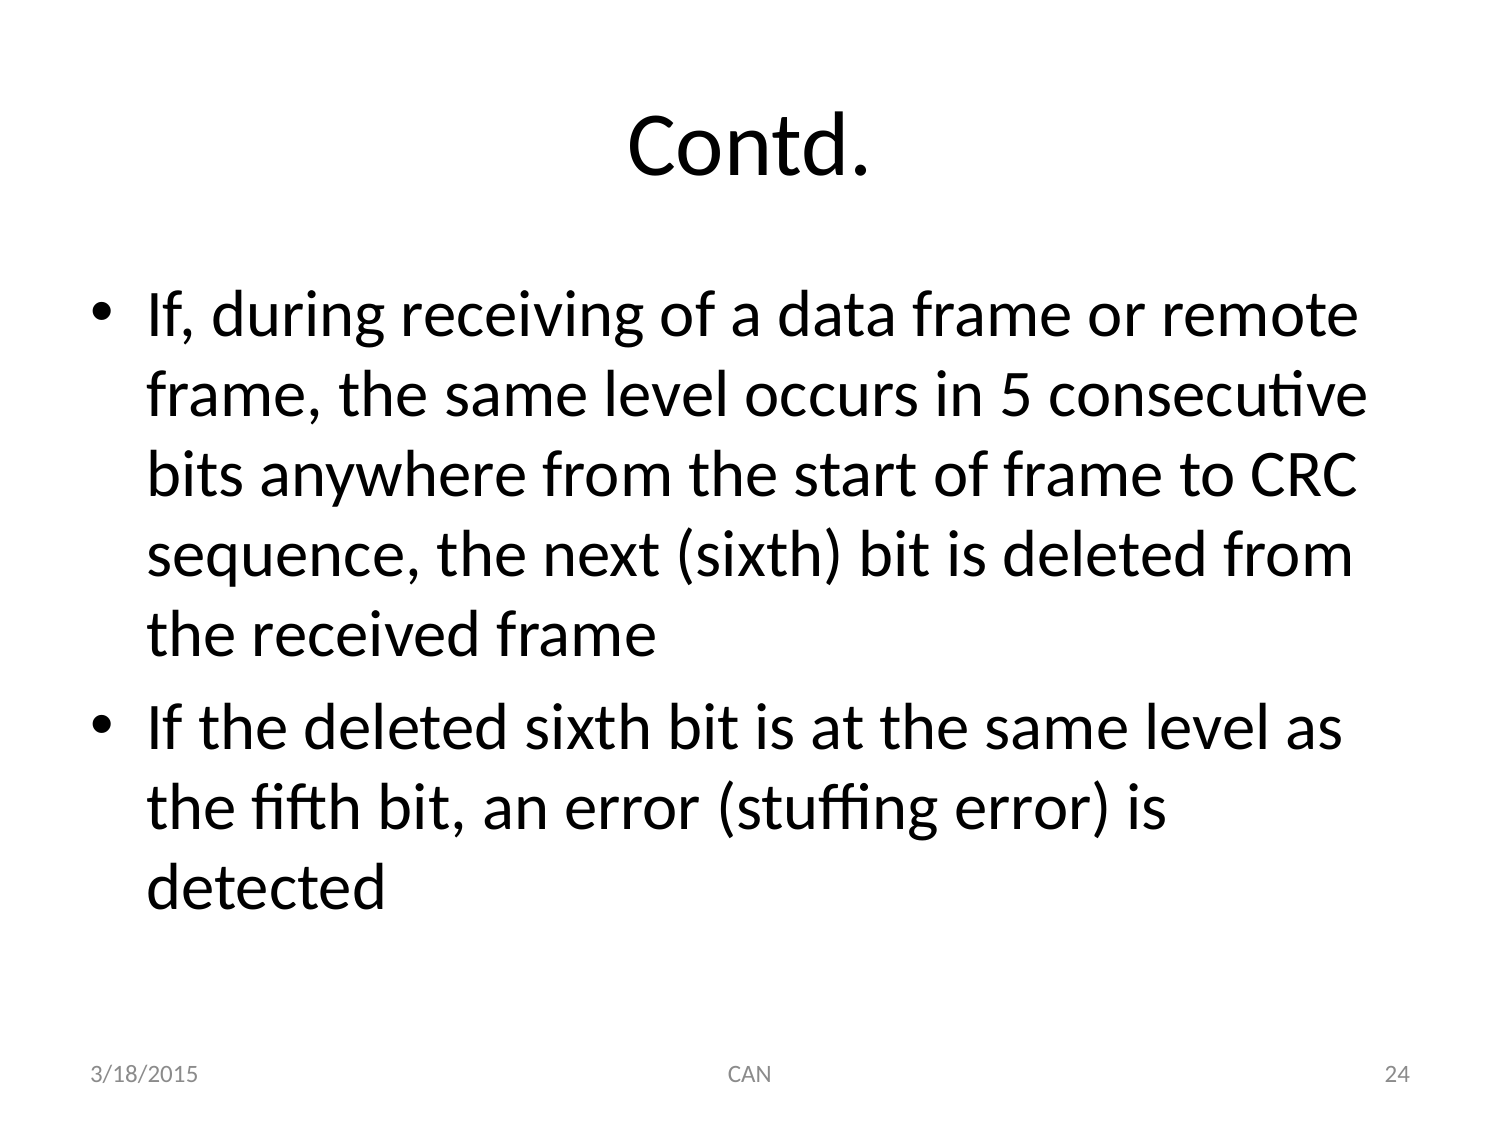

# Contd.
If, during receiving of a data frame or remote frame, the same level occurs in 5 consecutive bits anywhere from the start of frame to CRC sequence, the next (sixth) bit is deleted from the received frame
If the deleted sixth bit is at the same level as the fifth bit, an error (stuffing error) is detected
3/18/2015
CAN
24